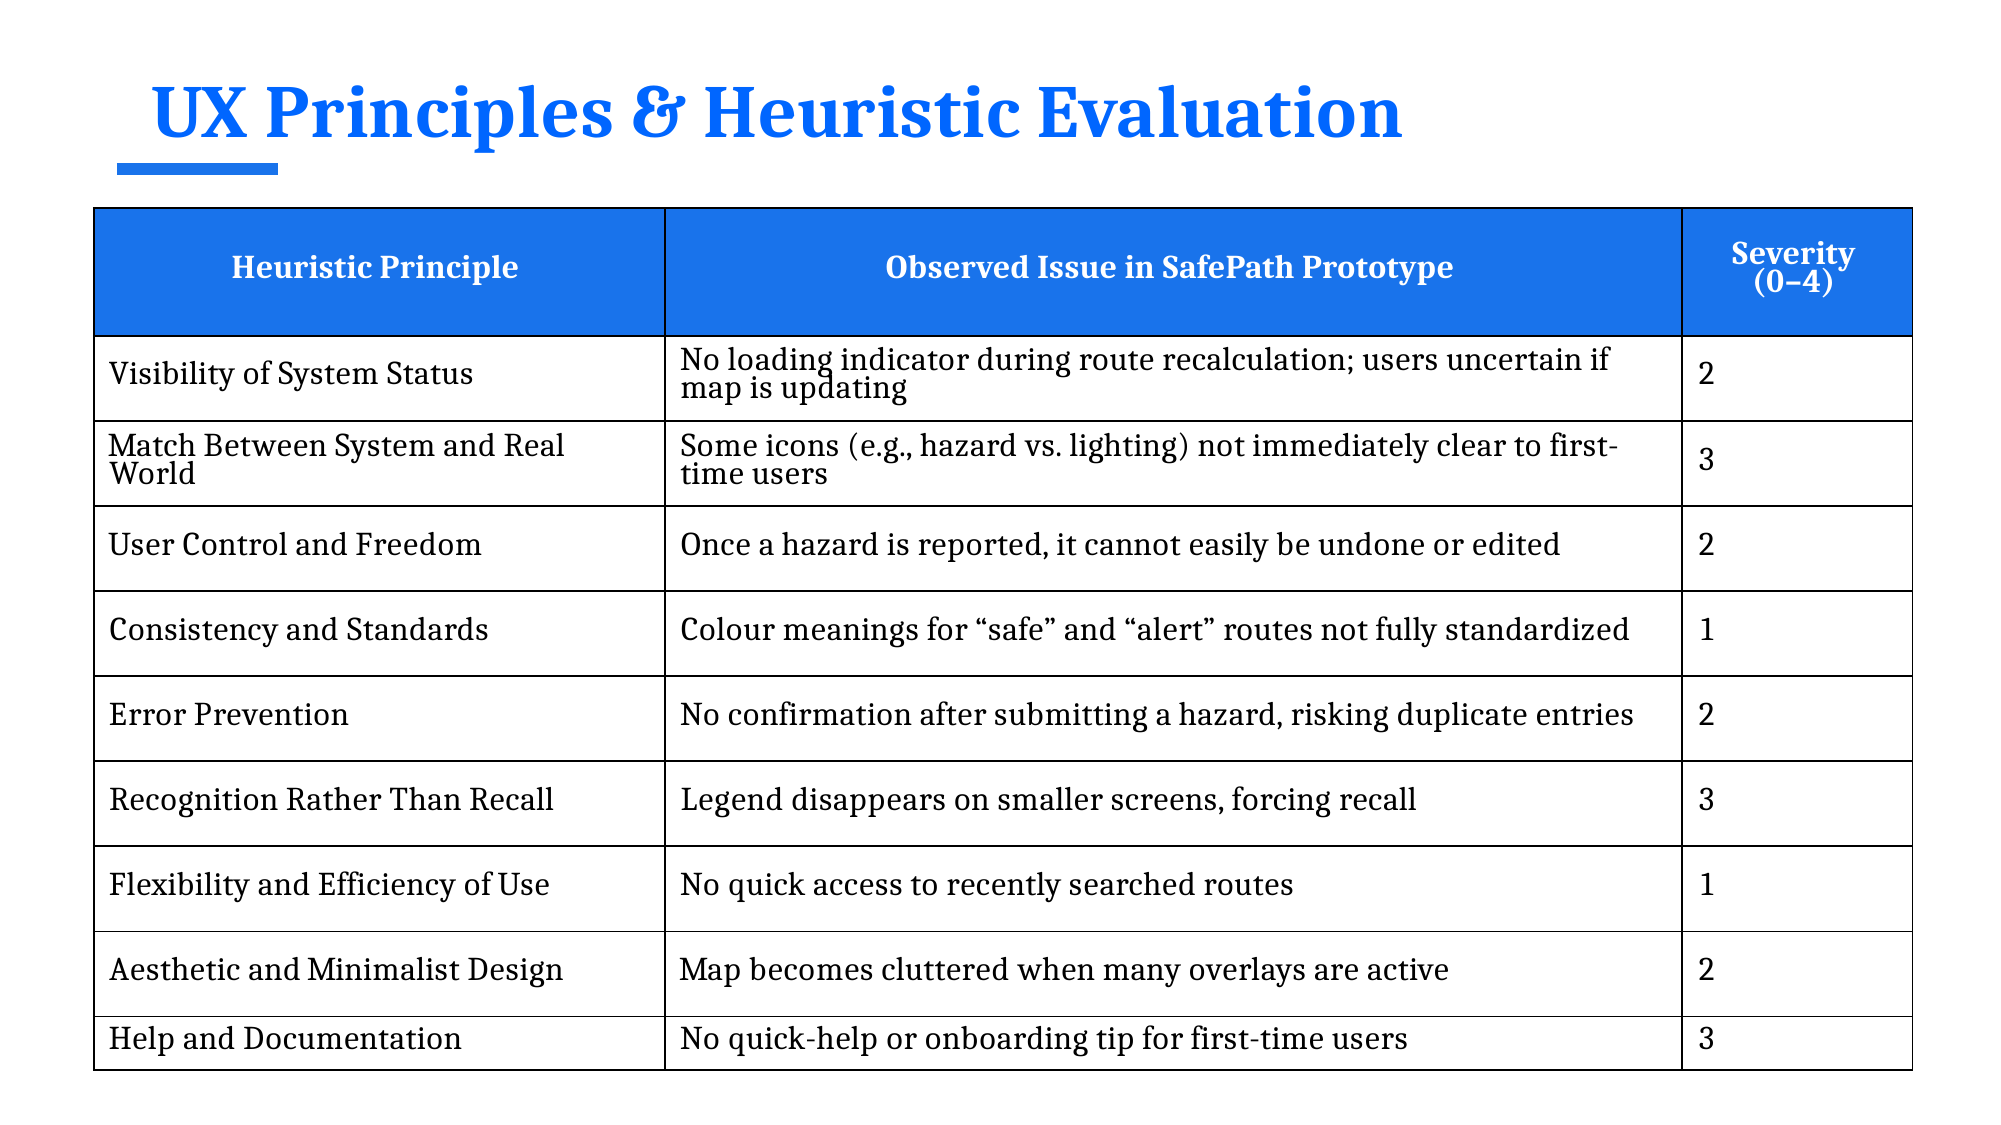

# UX Principles & Heuristic Evaluation
| Heuristic Principle | Observed Issue in SafePath Prototype | Severity  (0–4) |
| --- | --- | --- |
| Visibility of System Status | No loading indicator during route recalculation; users uncertain if map is updating | 2 |
| Match Between System and Real World | Some icons (e.g., hazard vs. lighting) not immediately clear to first-time users | 3 |
| User Control and Freedom | Once a hazard is reported, it cannot easily be undone or edited | 2 |
| Consistency and Standards | Colour meanings for “safe” and “alert” routes not fully standardized | 1 |
| Error Prevention | No confirmation after submitting a hazard, risking duplicate entries | 2 |
| Recognition Rather Than Recall | Legend disappears on smaller screens, forcing recall | 3 |
| Flexibility and Efficiency of Use | No quick access to recently searched routes | 1 |
| Aesthetic and Minimalist Design | Map becomes cluttered when many overlays are active | 2 |
| Help and Documentation | No quick-help or onboarding tip for first-time users | 3 |